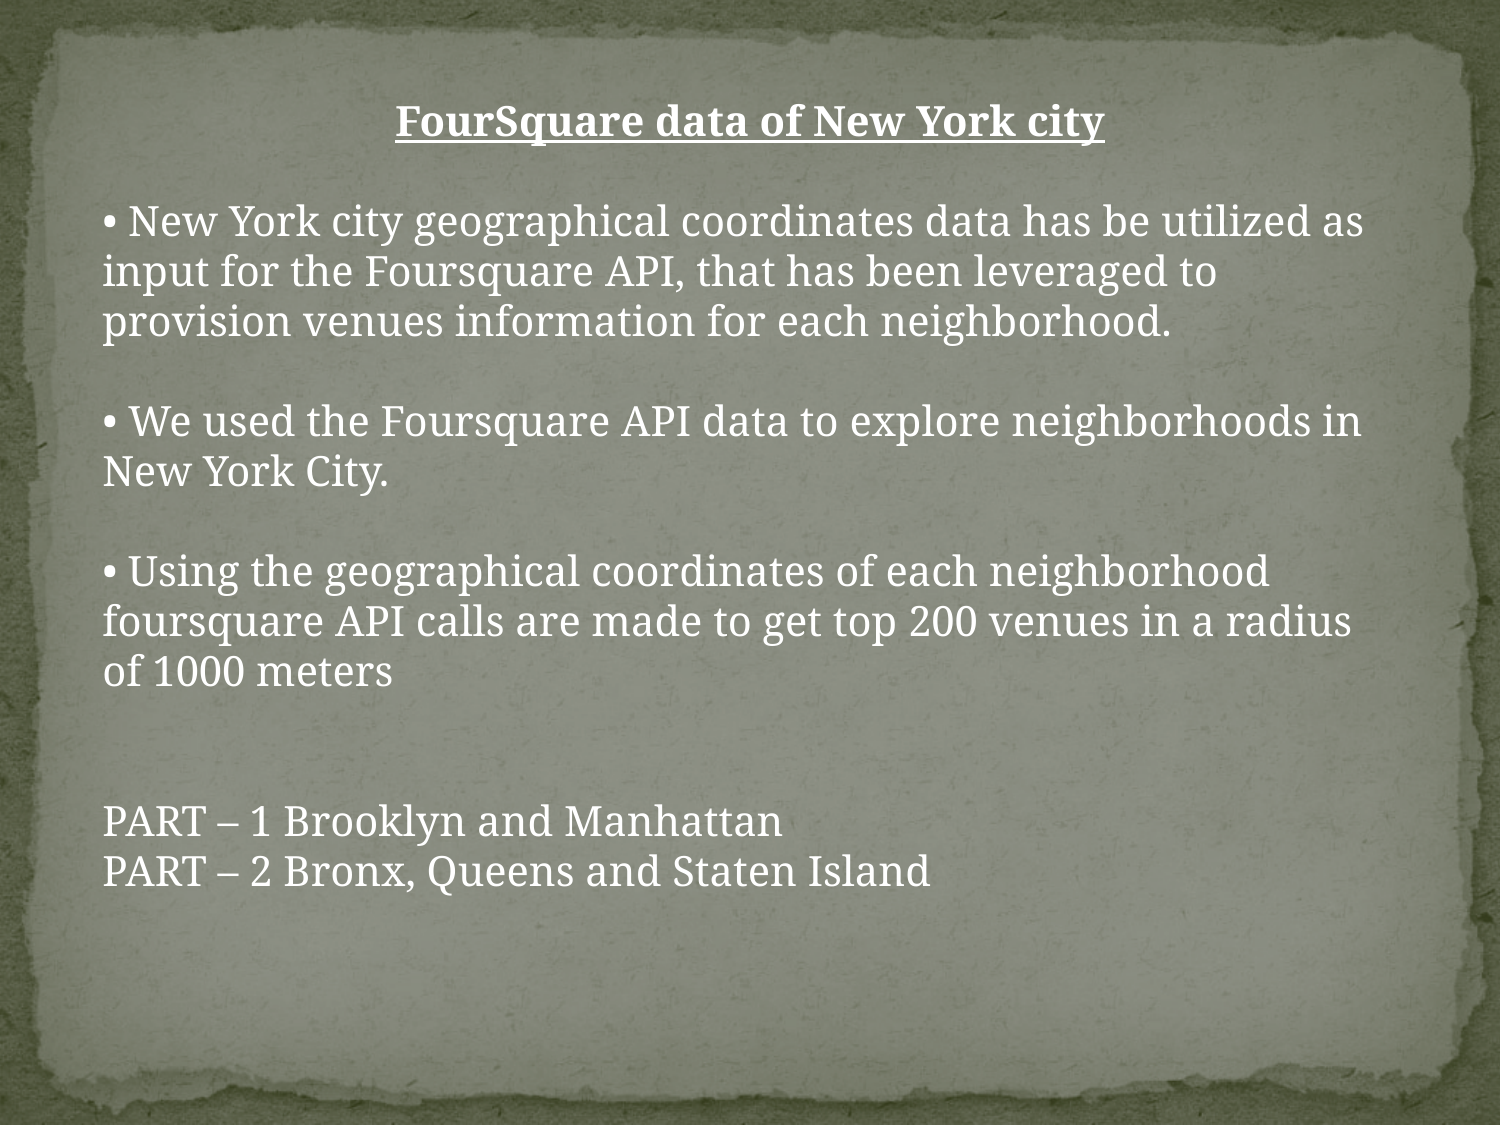

FourSquare data of New York city

• New York city geographical coordinates data has be utilized as input for the Foursquare API, that has been leveraged to provision venues information for each neighborhood.

• We used the Foursquare API data to explore neighborhoods in New York City.

• Using the geographical coordinates of each neighborhood foursquare API calls are made to get top 200 venues in a radius of 1000 meters

PART – 1 Brooklyn and Manhattan
PART – 2 Bronx, Queens and Staten Island